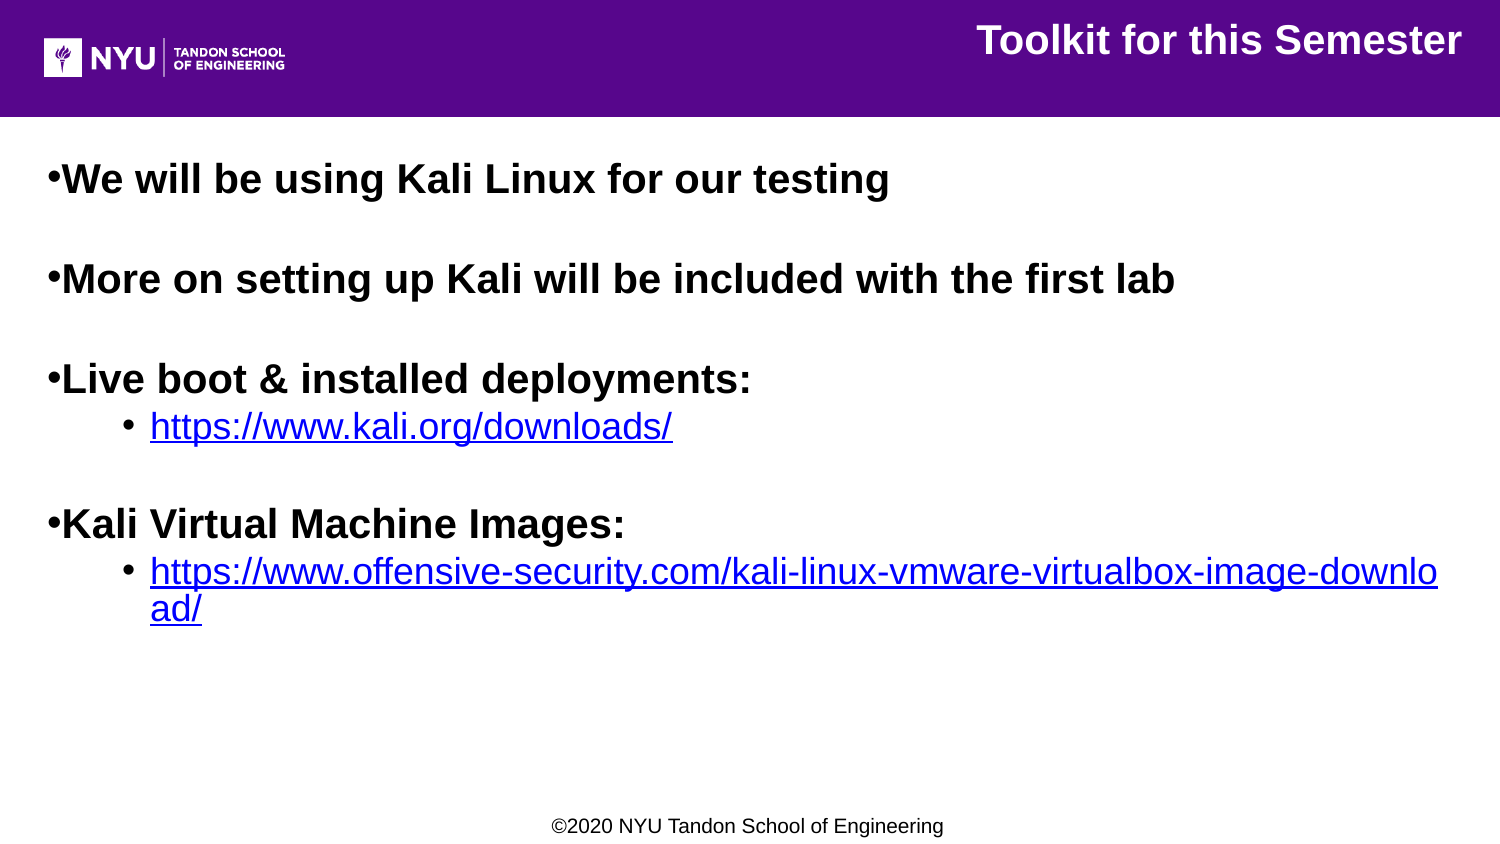

Toolkit for this Semester
We will be using Kali Linux for our testing

More on setting up Kali will be included with the first lab

Live boot & installed deployments:
https://www.kali.org/downloads/

Kali Virtual Machine Images:
https://www.offensive-security.com/kali-linux-vmware-virtualbox-image-download/